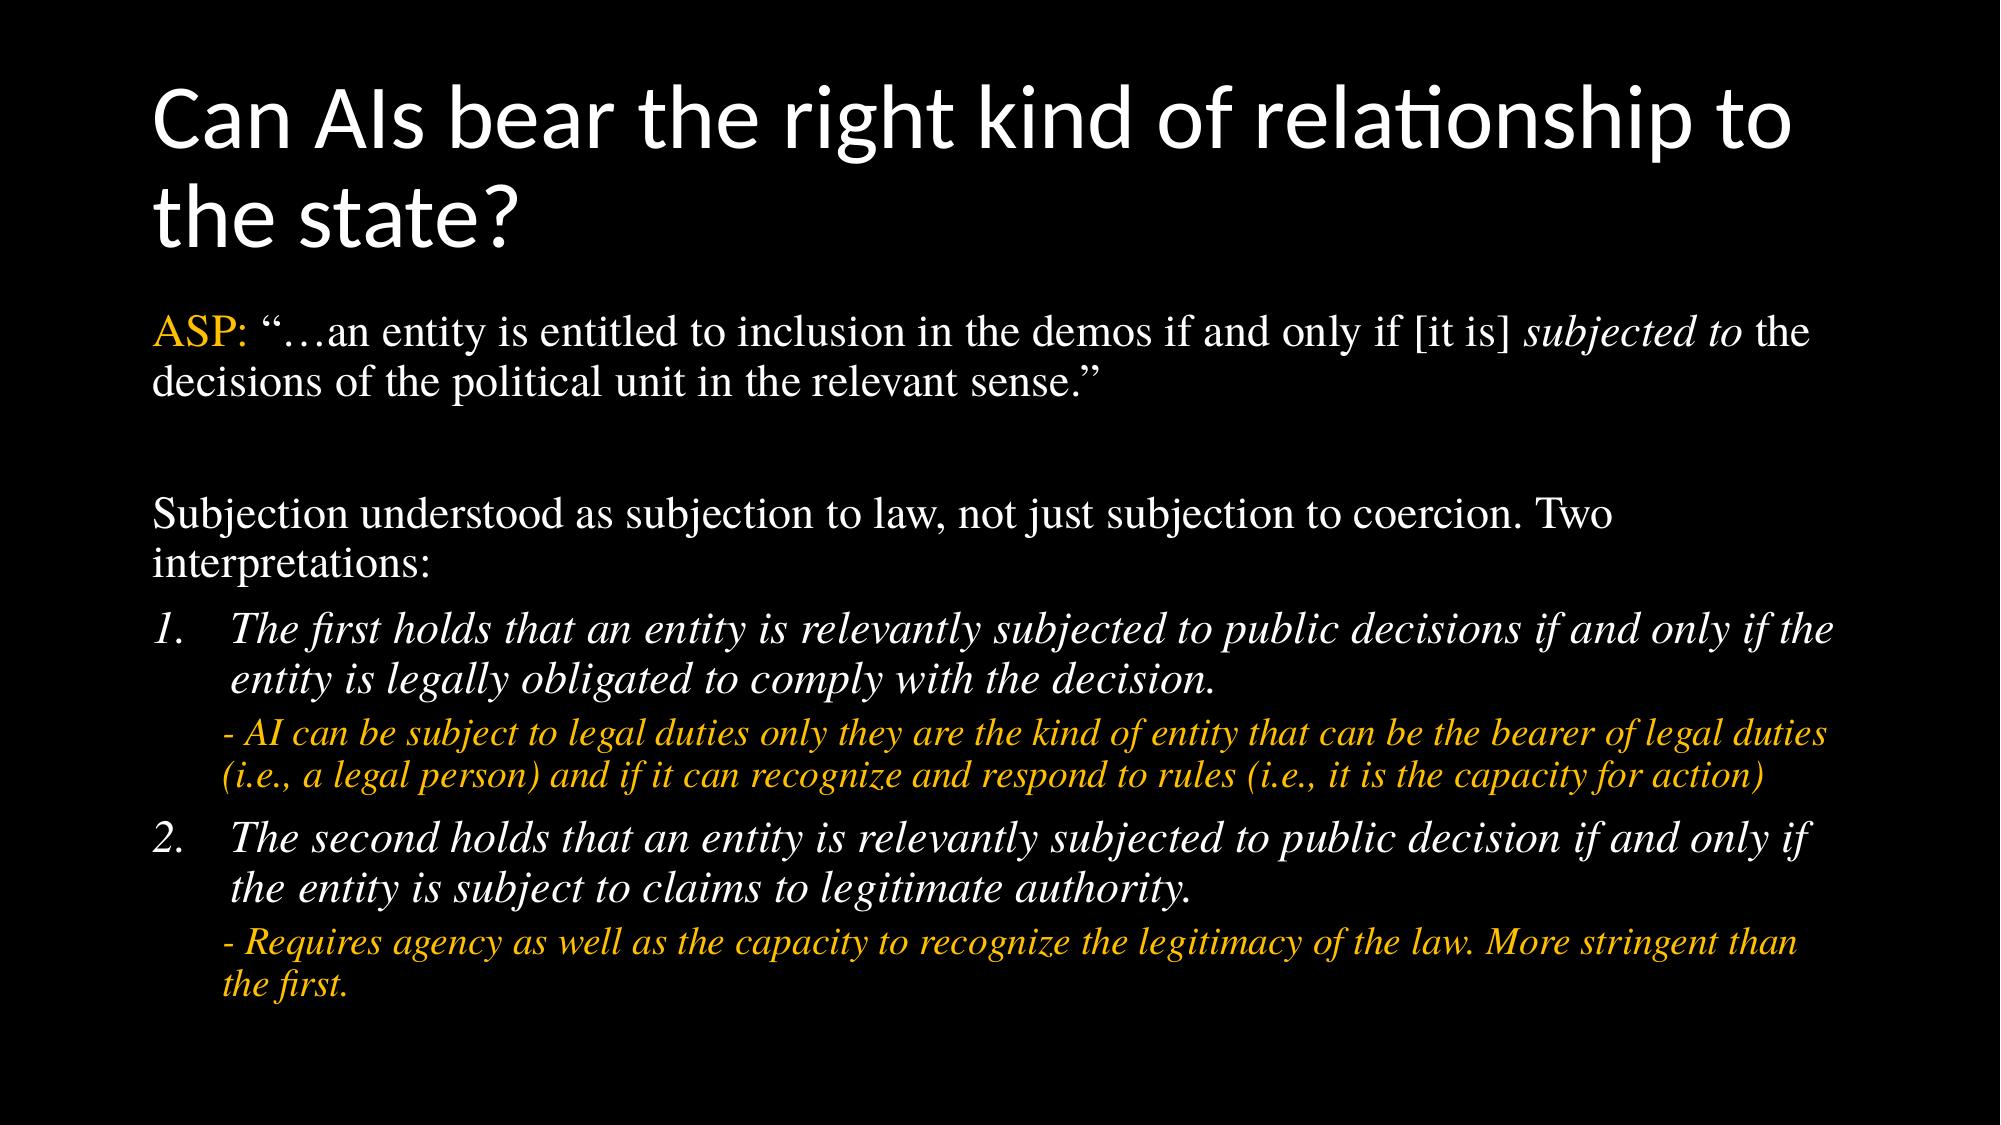

# Can AIs bear the right kind of relationship to the state?
ASP: “…an entity is entitled to inclusion in the demos if and only if [it is] subjected to the decisions of the political unit in the relevant sense.”

Subjection understood as subjection to law, not just subjection to coercion. Two interpretations:
The first holds that an entity is relevantly subjected to public decisions if and only if the entity is legally obligated to comply with the decision.
- AI can be subject to legal duties only they are the kind of entity that can be the bearer of legal duties (i.e., a legal person) and if it can recognize and respond to rules (i.e., it is the capacity for action)
The second holds that an entity is relevantly subjected to public decision if and only if the entity is subject to claims to legitimate authority.
- Requires agency as well as the capacity to recognize the legitimacy of the law. More stringent than the first.